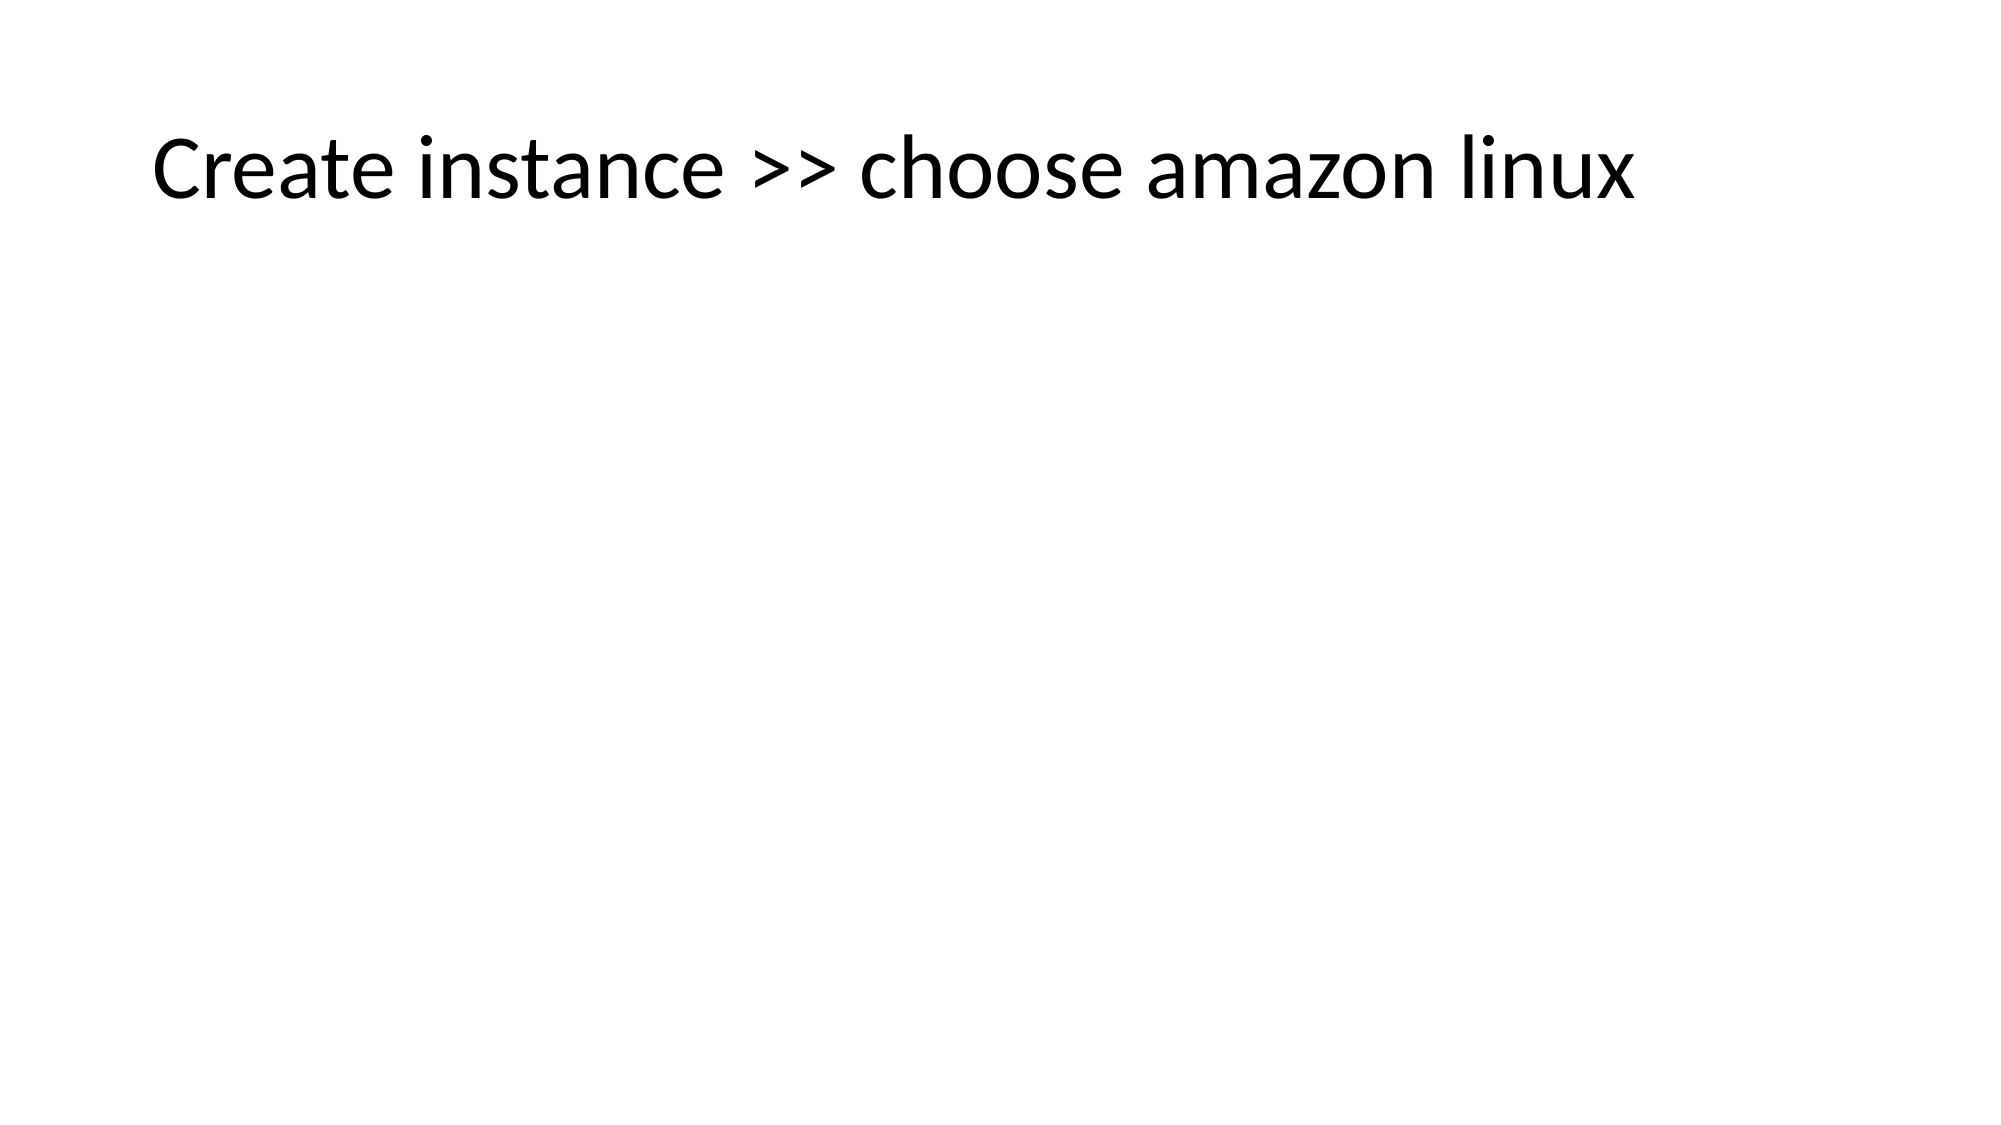

# Create instance >> choose amazon linux